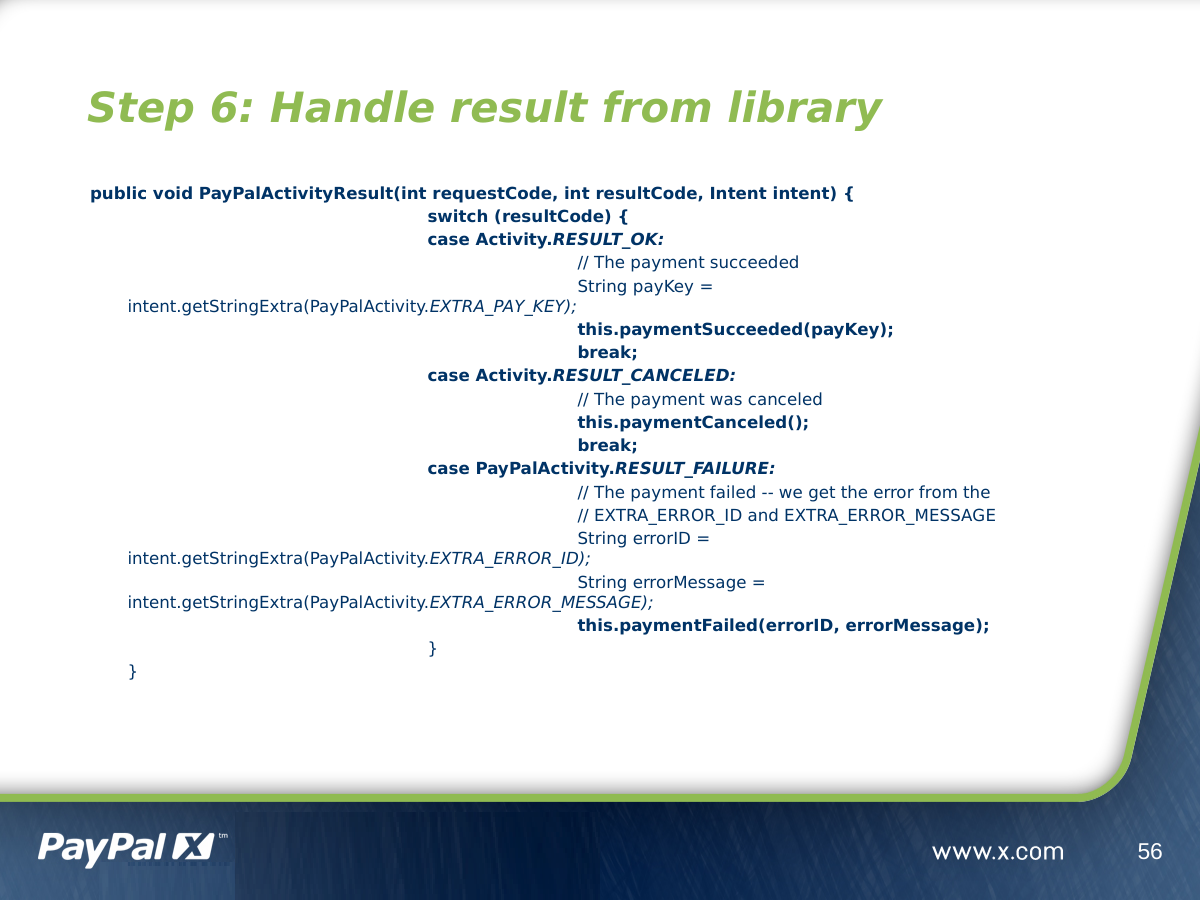

# Step 6: Handle result from library
public void PayPalActivityResult(int requestCode, int resultCode, Intent intent) {
			switch (resultCode) {
			case Activity.RESULT_OK:
				// The payment succeeded
				String payKey = intent.getStringExtra(PayPalActivity.EXTRA_PAY_KEY);
				this.paymentSucceeded(payKey);
				break;
			case Activity.RESULT_CANCELED:
				// The payment was canceled
				this.paymentCanceled();
				break;
			case PayPalActivity.RESULT_FAILURE:
				// The payment failed -- we get the error from the
				// EXTRA_ERROR_ID and EXTRA_ERROR_MESSAGE
				String errorID = intent.getStringExtra(PayPalActivity.EXTRA_ERROR_ID);
				String errorMessage = intent.getStringExtra(PayPalActivity.EXTRA_ERROR_MESSAGE);
				this.paymentFailed(errorID, errorMessage);
			}
	}
56